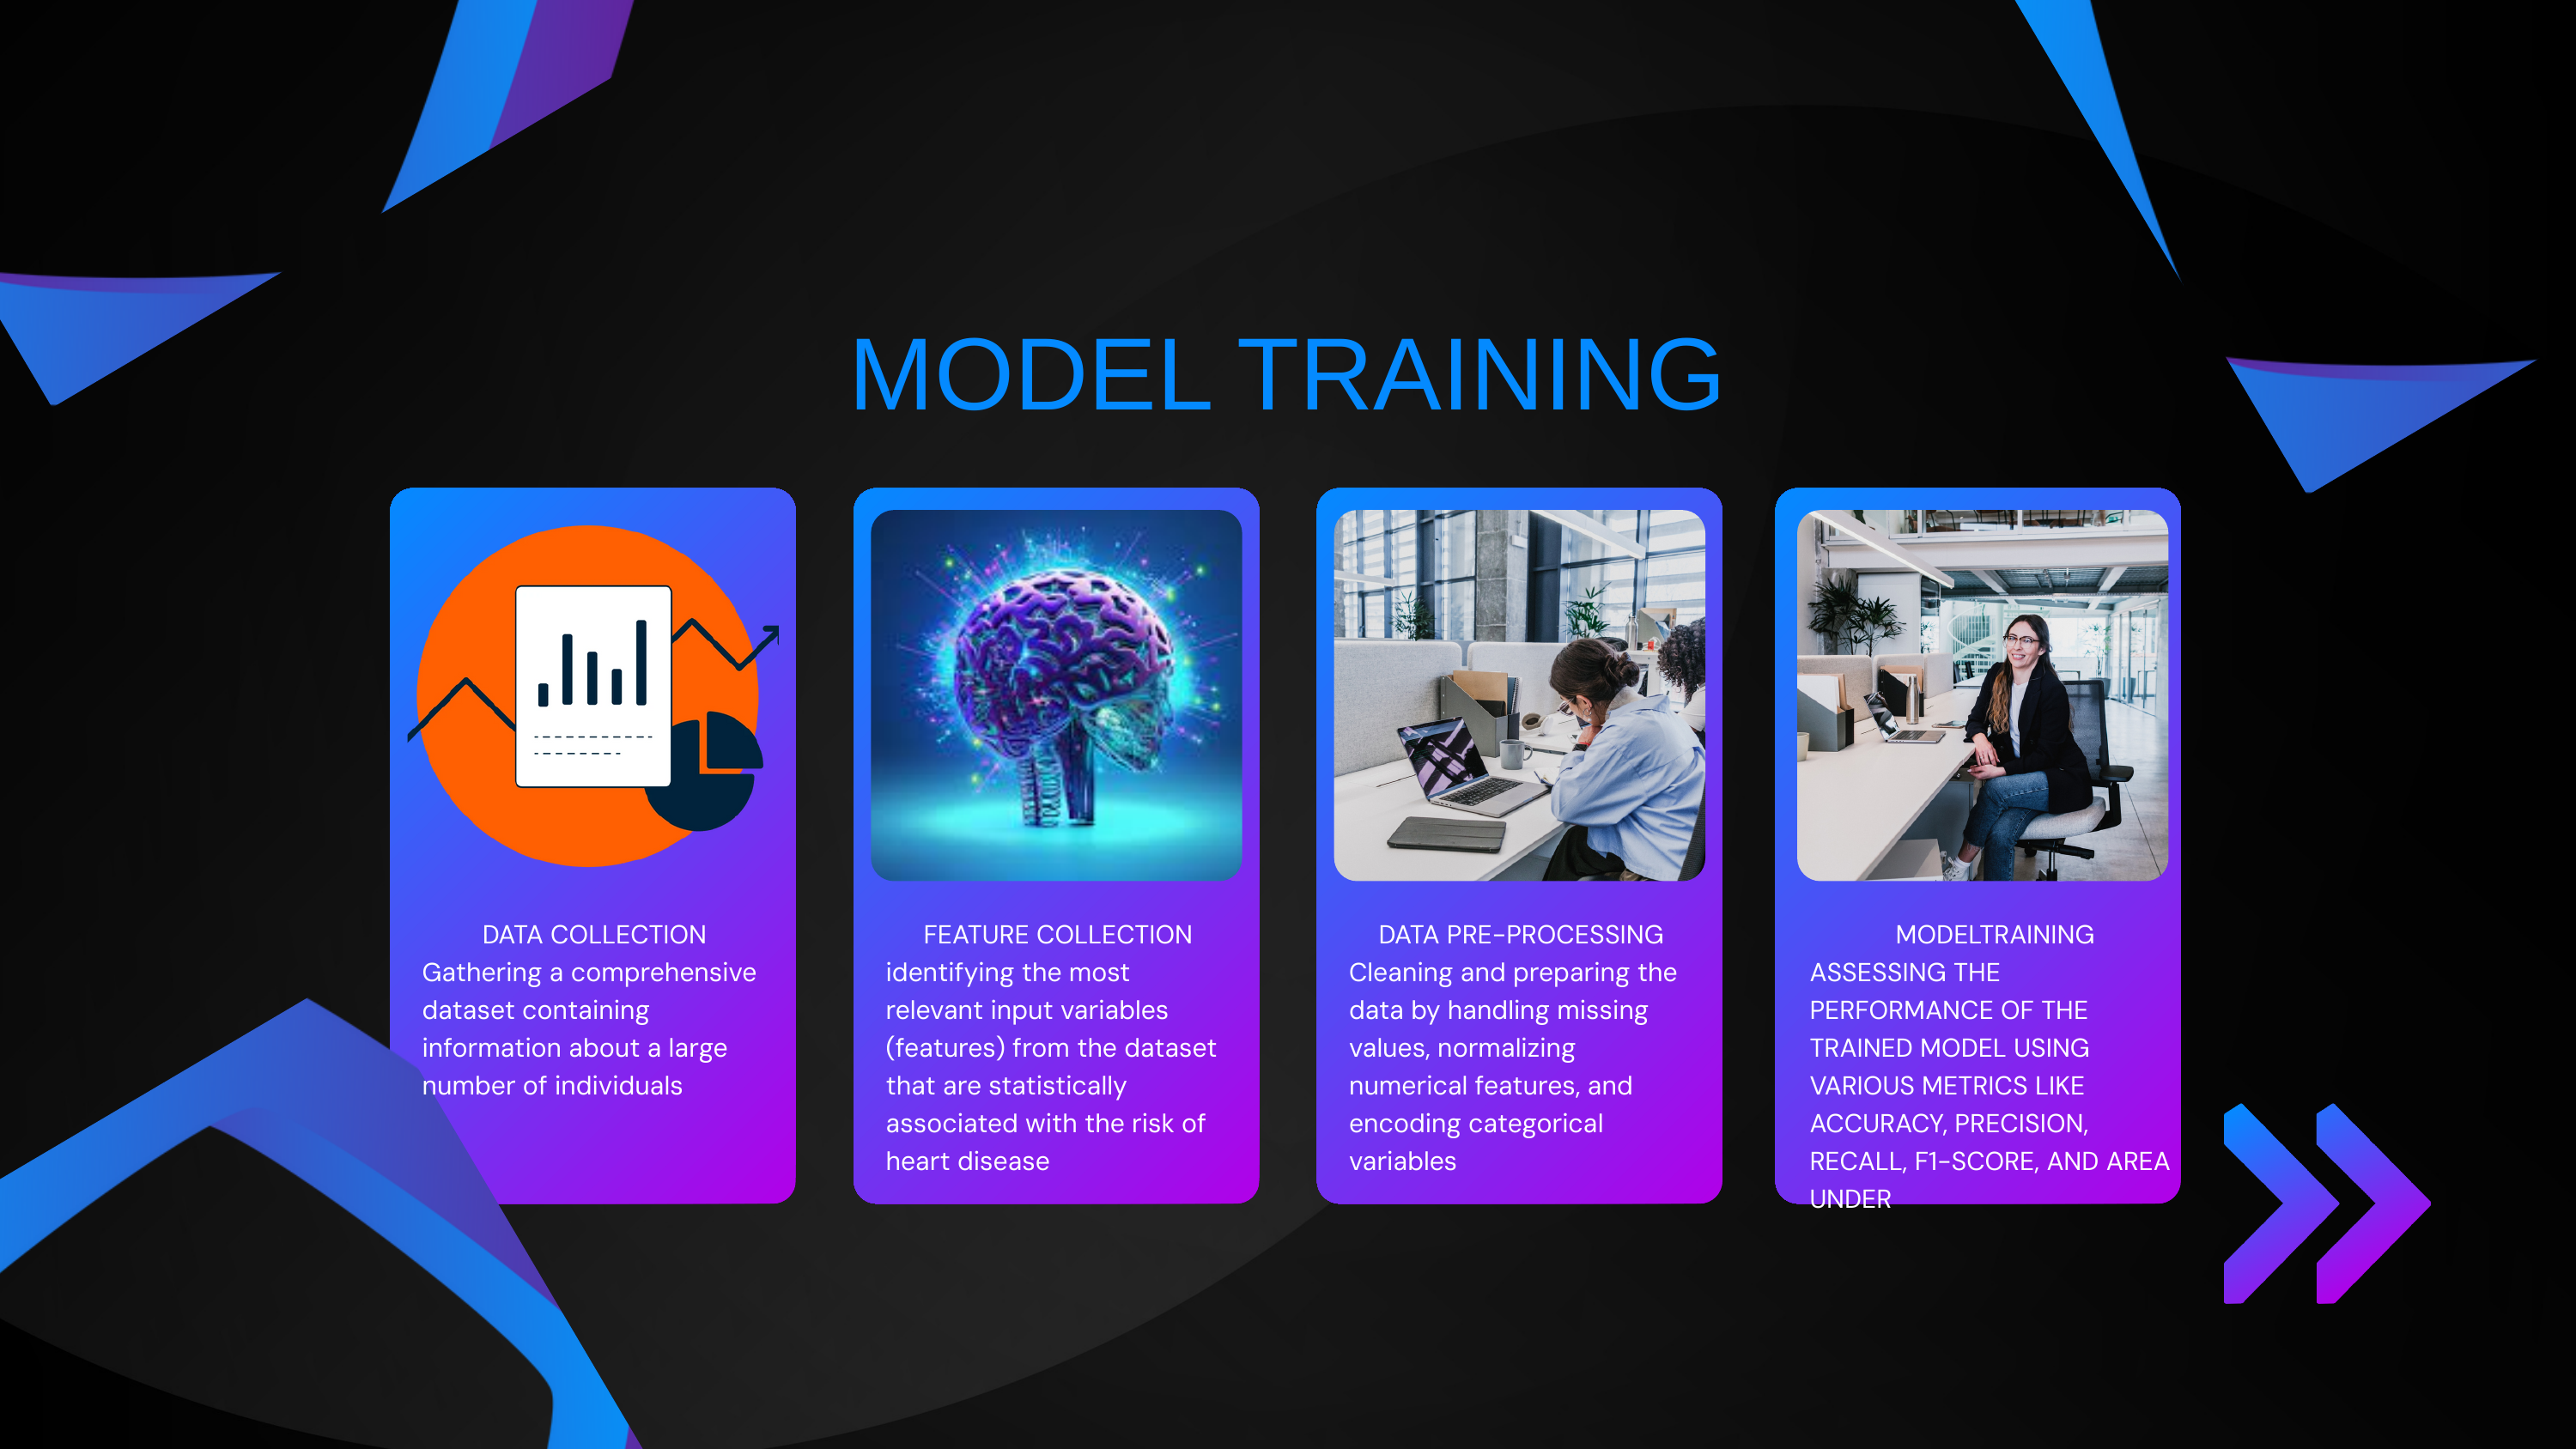

MODEL TRAINING

DATA COLLECTION
Gathering a comprehensive dataset containing information about a large number of individuals
FEATURE COLLECTION
identifying the most relevant input variables (features) from the dataset that are statistically associated with the risk of heart disease
DATA PRE-PROCESSING
Cleaning and preparing the data by handling missing values, normalizing numerical features, and encoding categorical variables
MODELTRAINING
ASSESSING THE PERFORMANCE OF THE TRAINED MODEL USING VARIOUS METRICS LIKE ACCURACY, PRECISION, RECALL, F1-SCORE, AND AREA UNDER